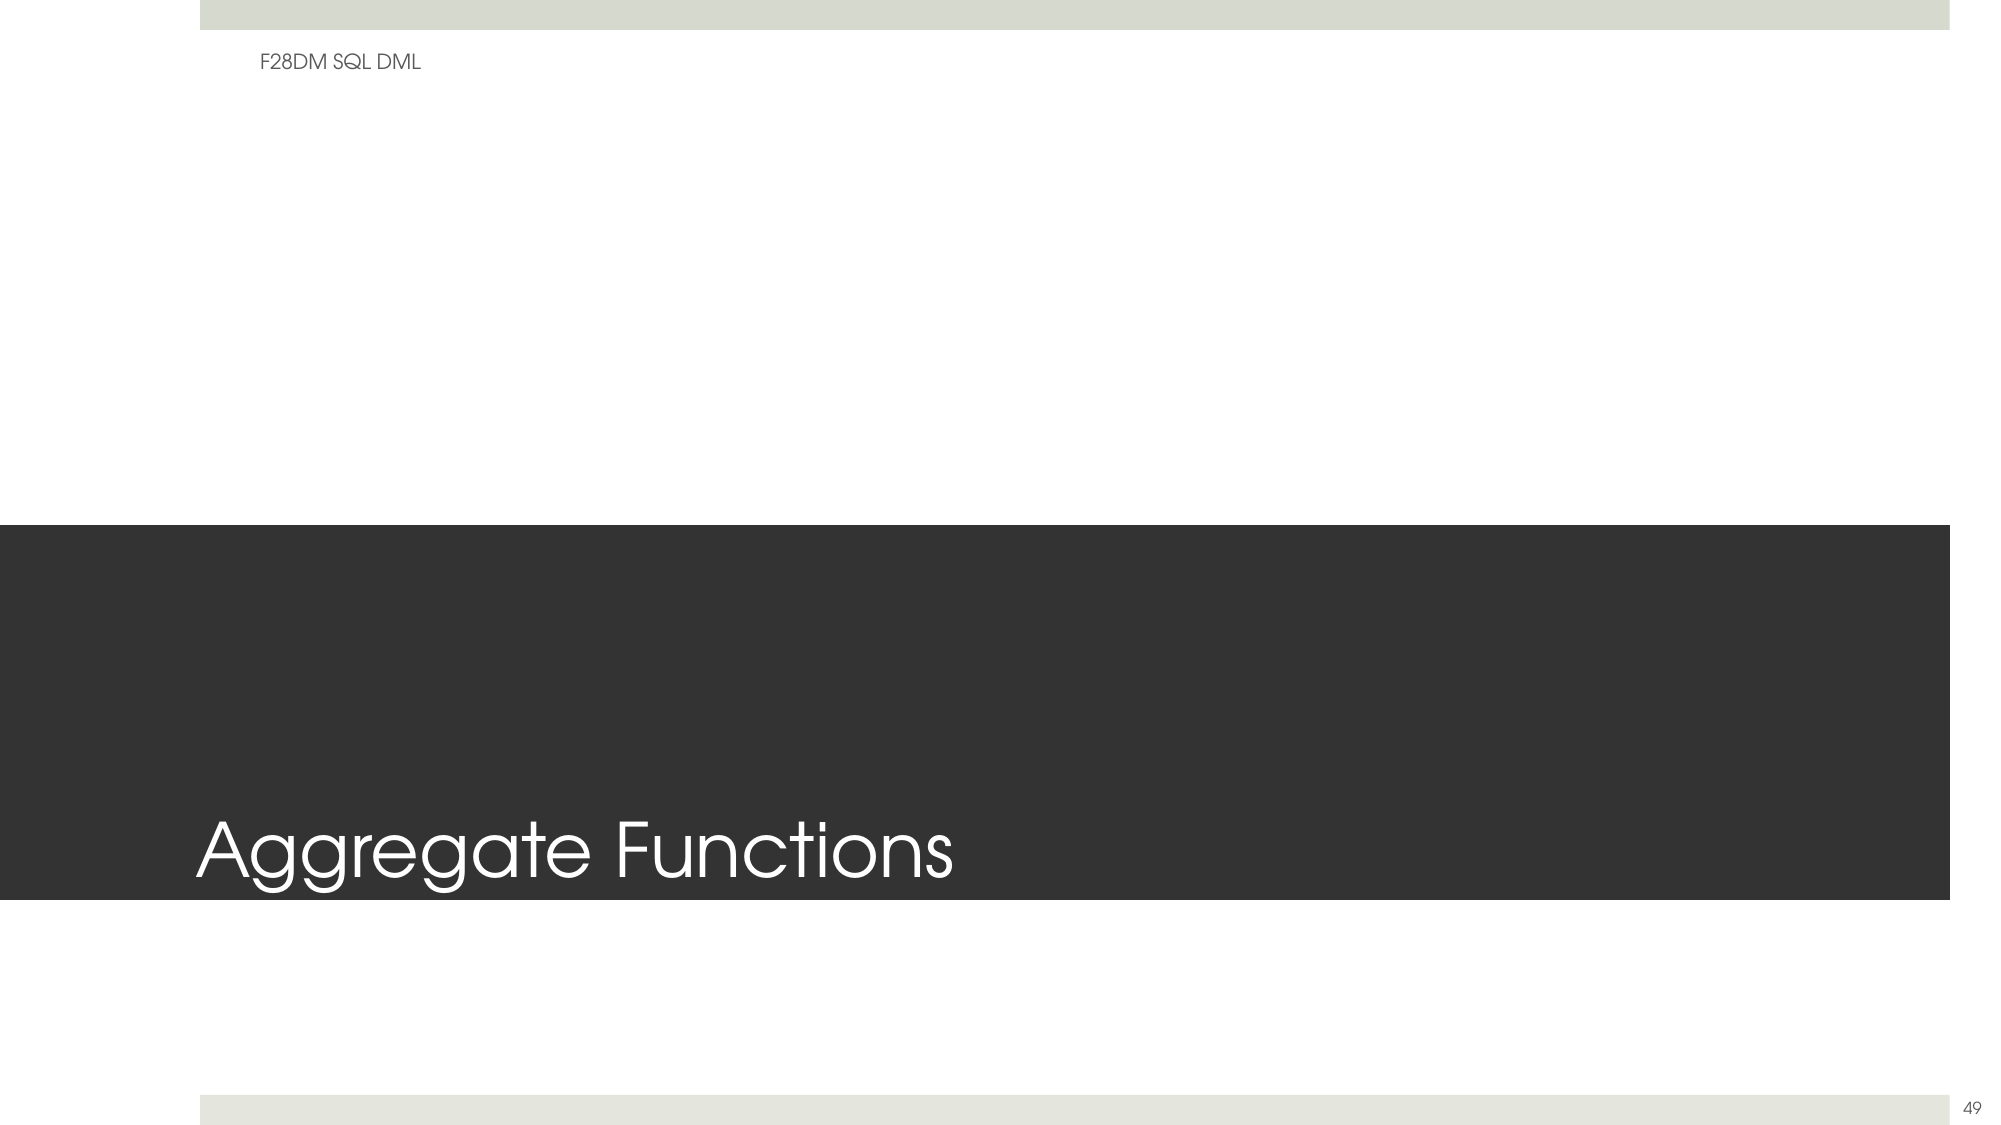

F28DM SQL DML

# Aggregate Functions

49